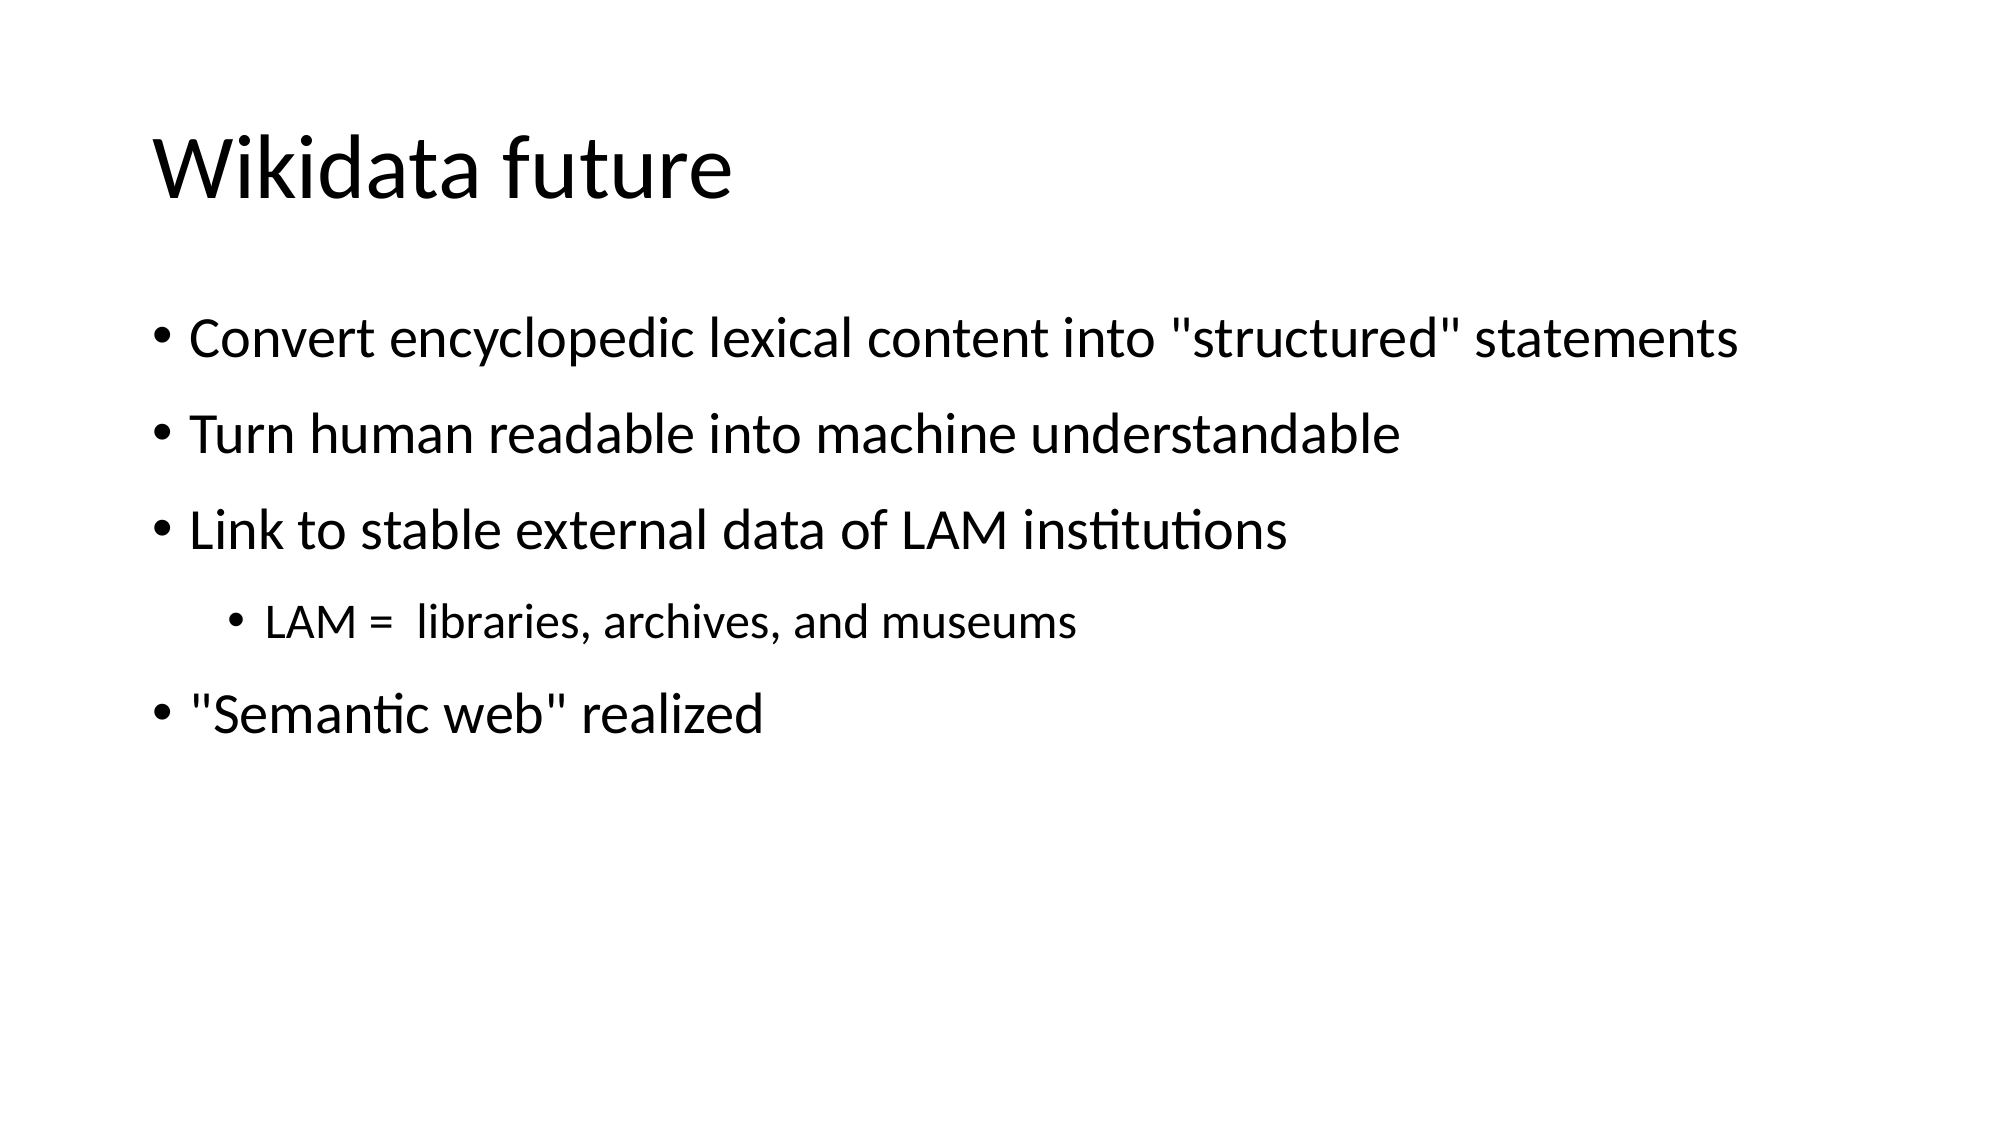

# Wikidata future
Convert encyclopedic lexical content into "structured" statements
Turn human readable into machine understandable
Link to stable external data of LAM institutions
LAM =  libraries, archives, and museums
"Semantic web" realized